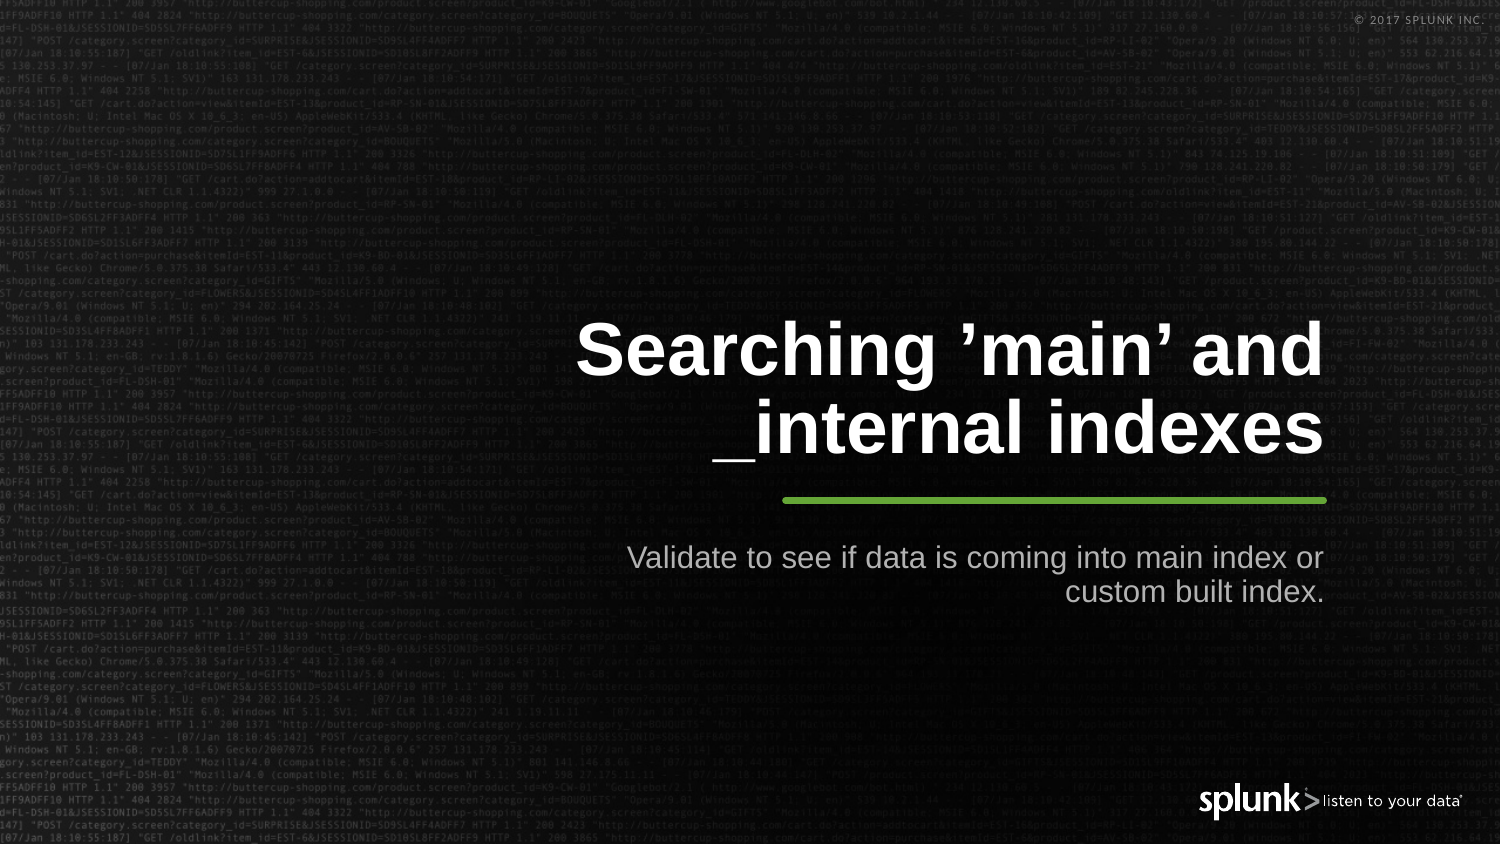

# Searching ’main’ and _internal indexes
Validate to see if data is coming into main index or custom built index.